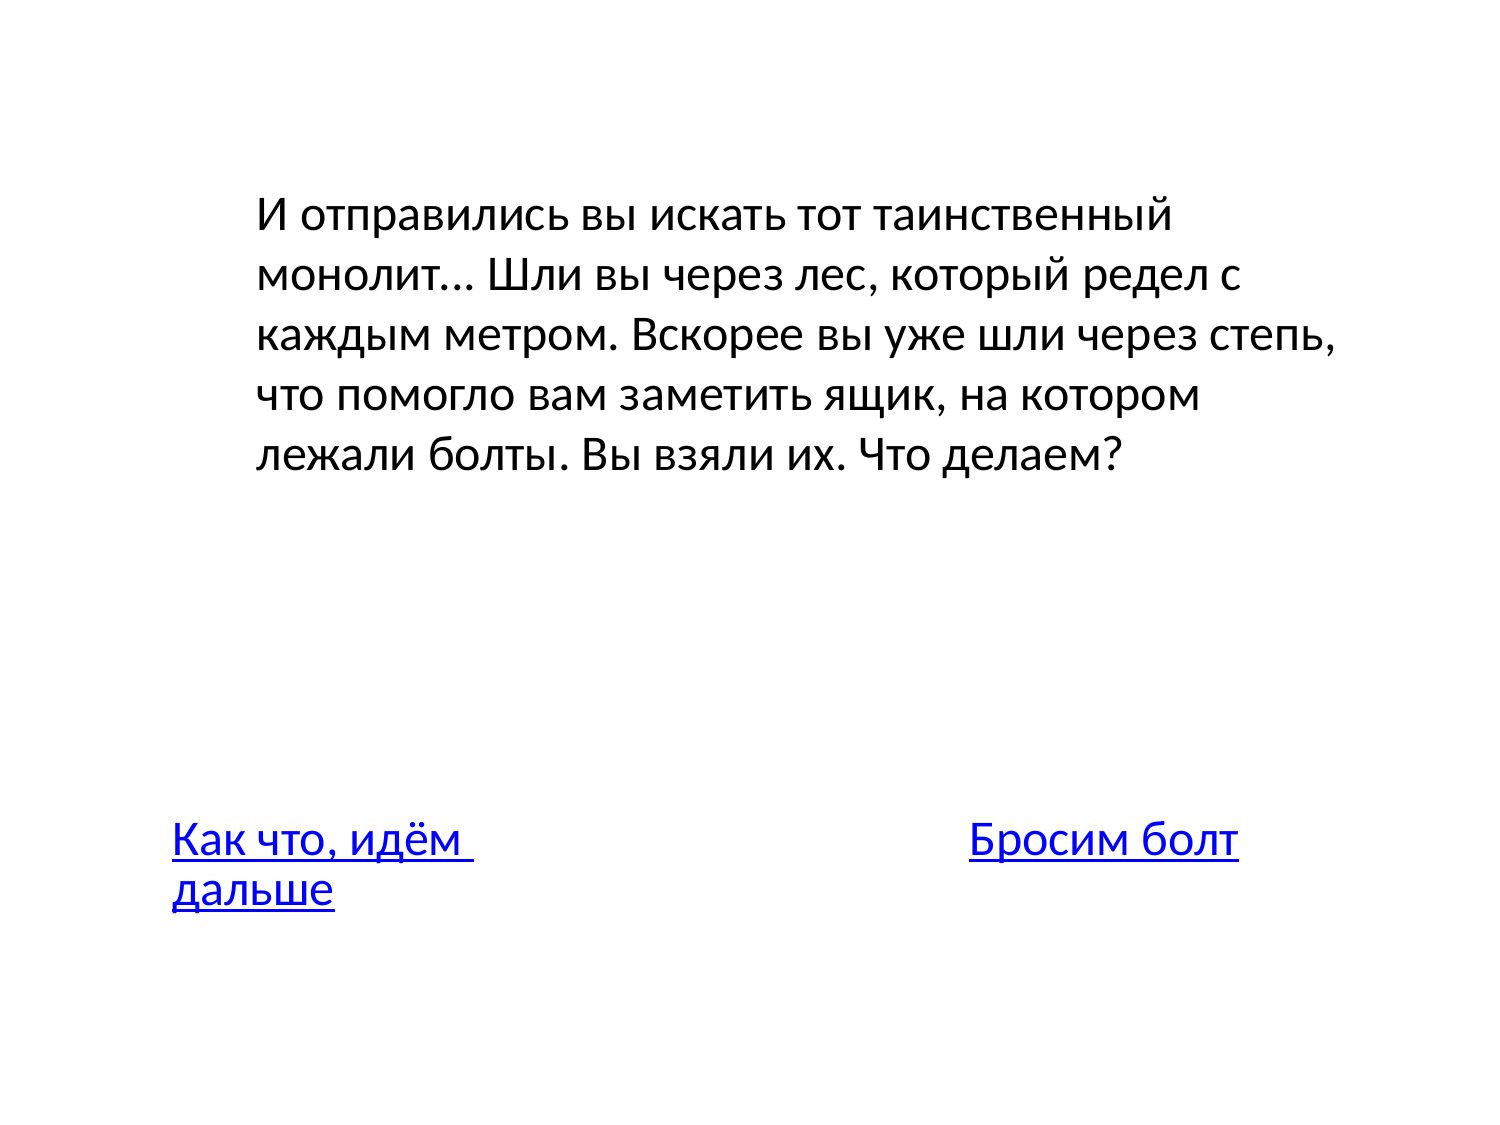

И отправились вы искать тот таинственный монолит... Шли вы через лес, который редел с каждым метром. Вскорее вы уже шли через степь, что помогло вам заметить ящик, на котором лежали болты. Вы взяли их. Что делаем?
Как что, идём дальше
Бросим болт